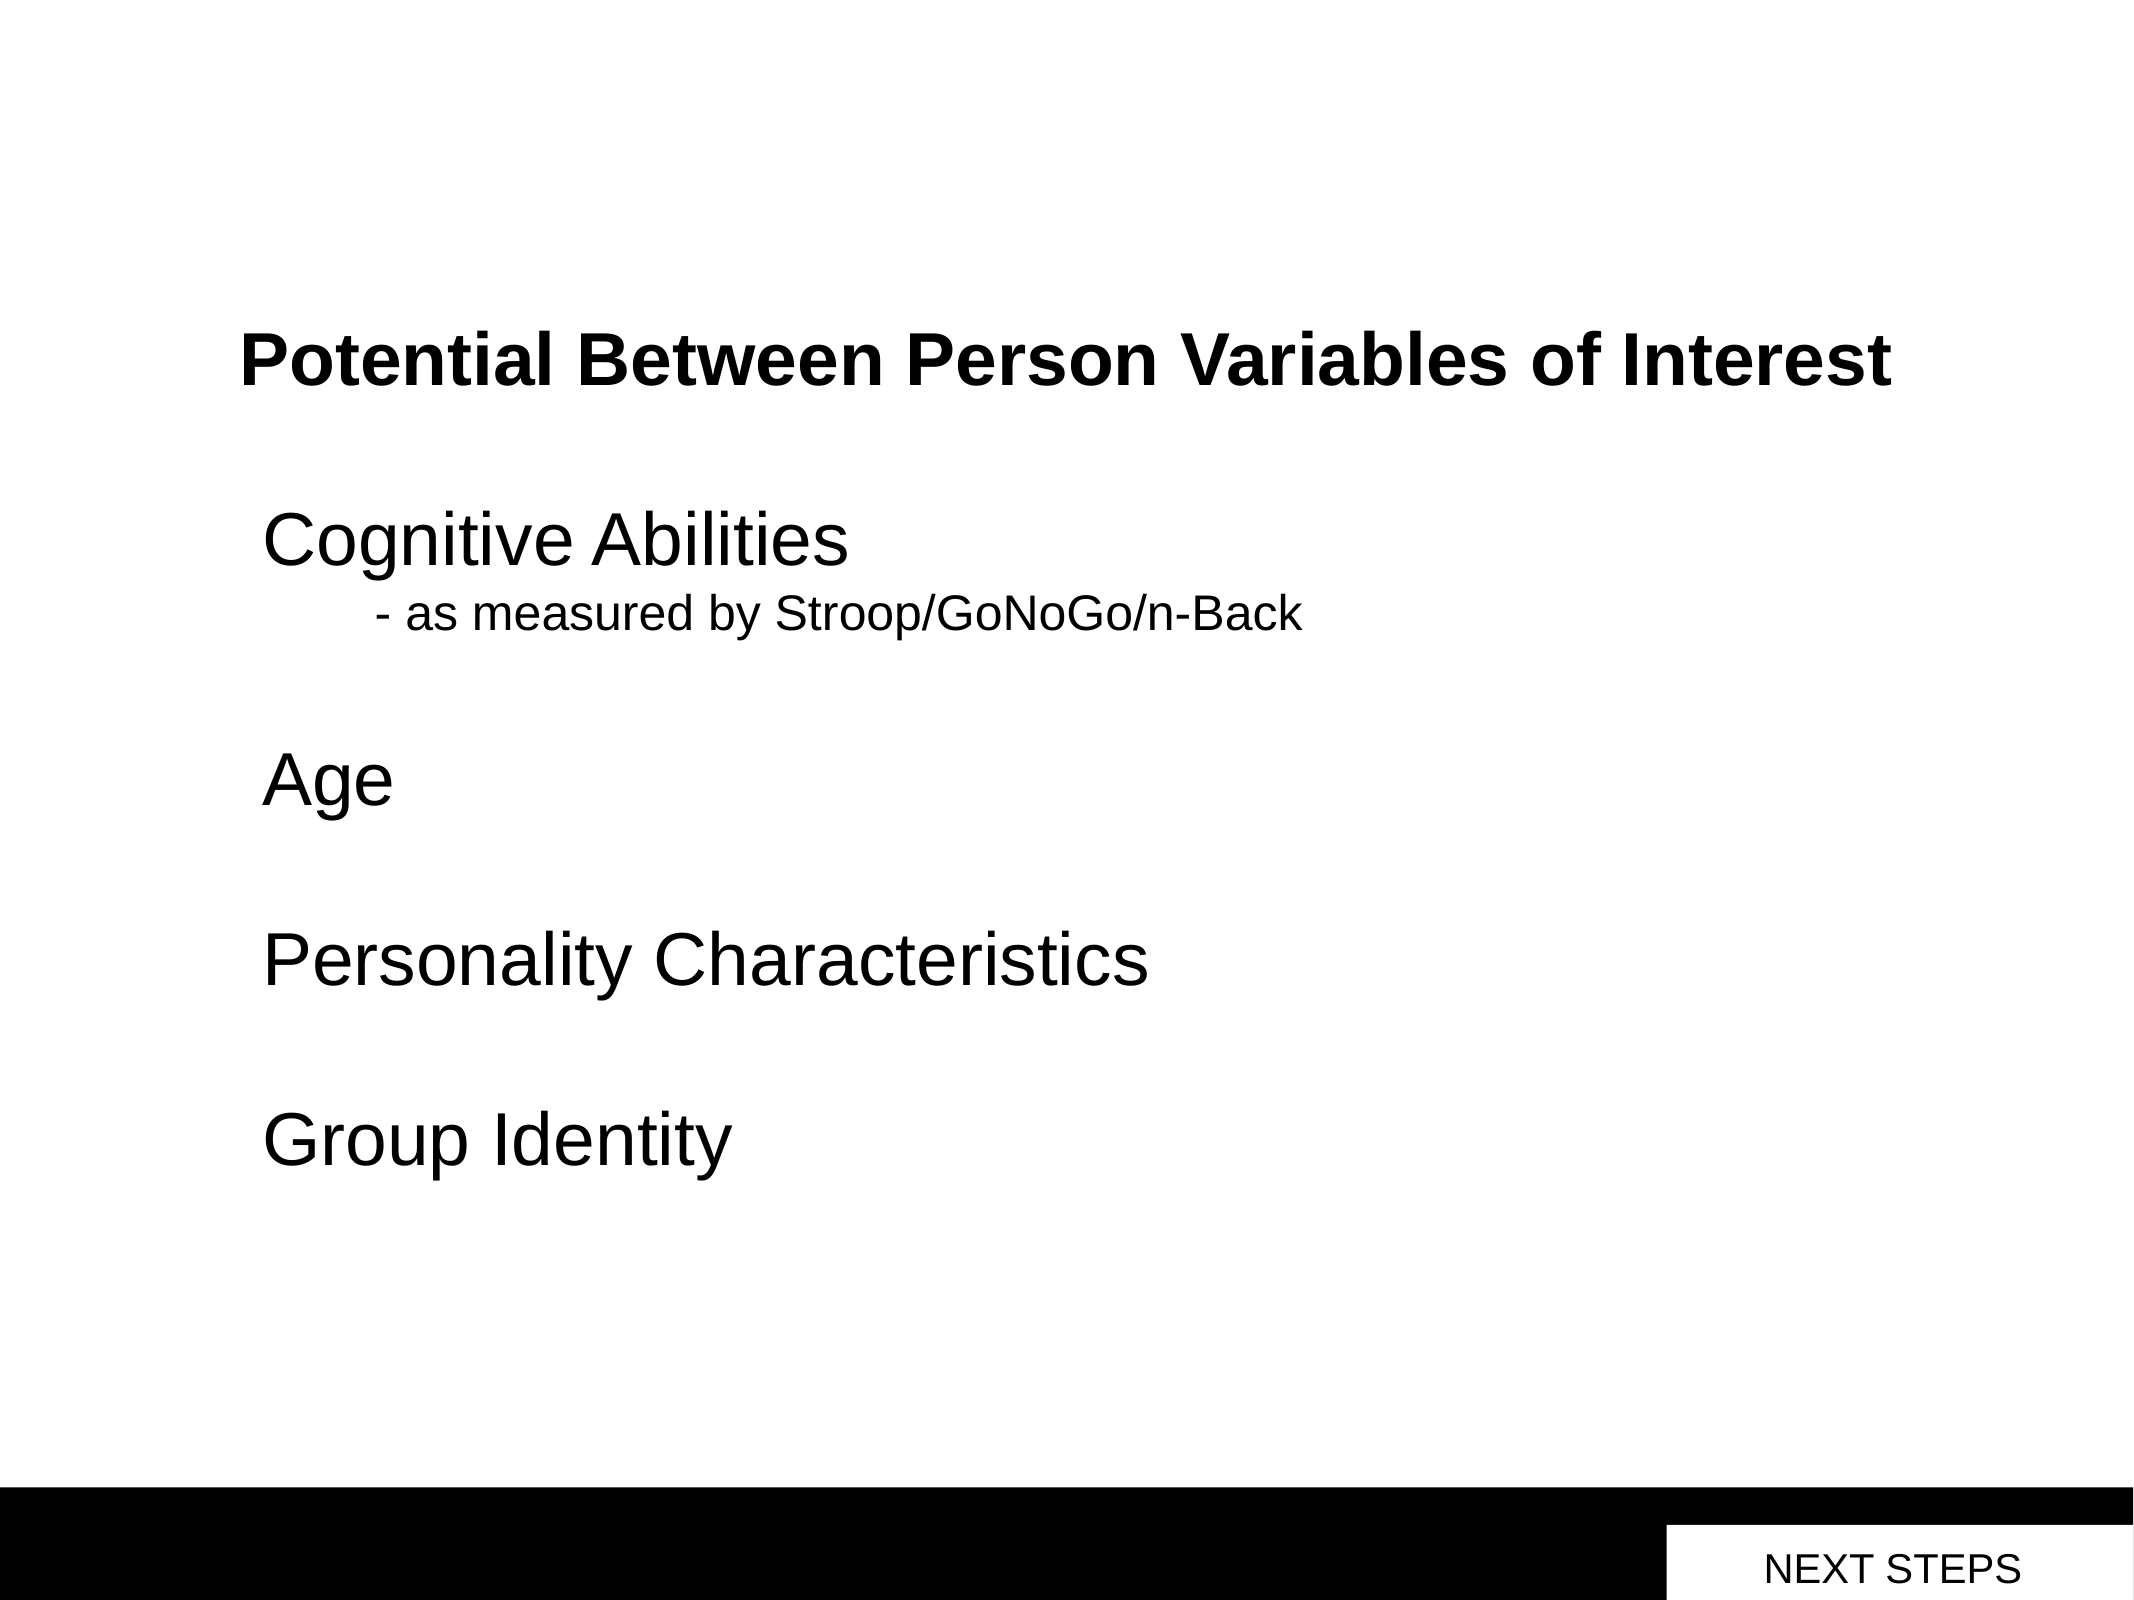

Potential Between Person Variables of Interest

Cognitive Abilities
	- as measured by Stroop/GoNoGo/n-Back

Age

Personality Characteristics

Group Identity

NEXT STEPS